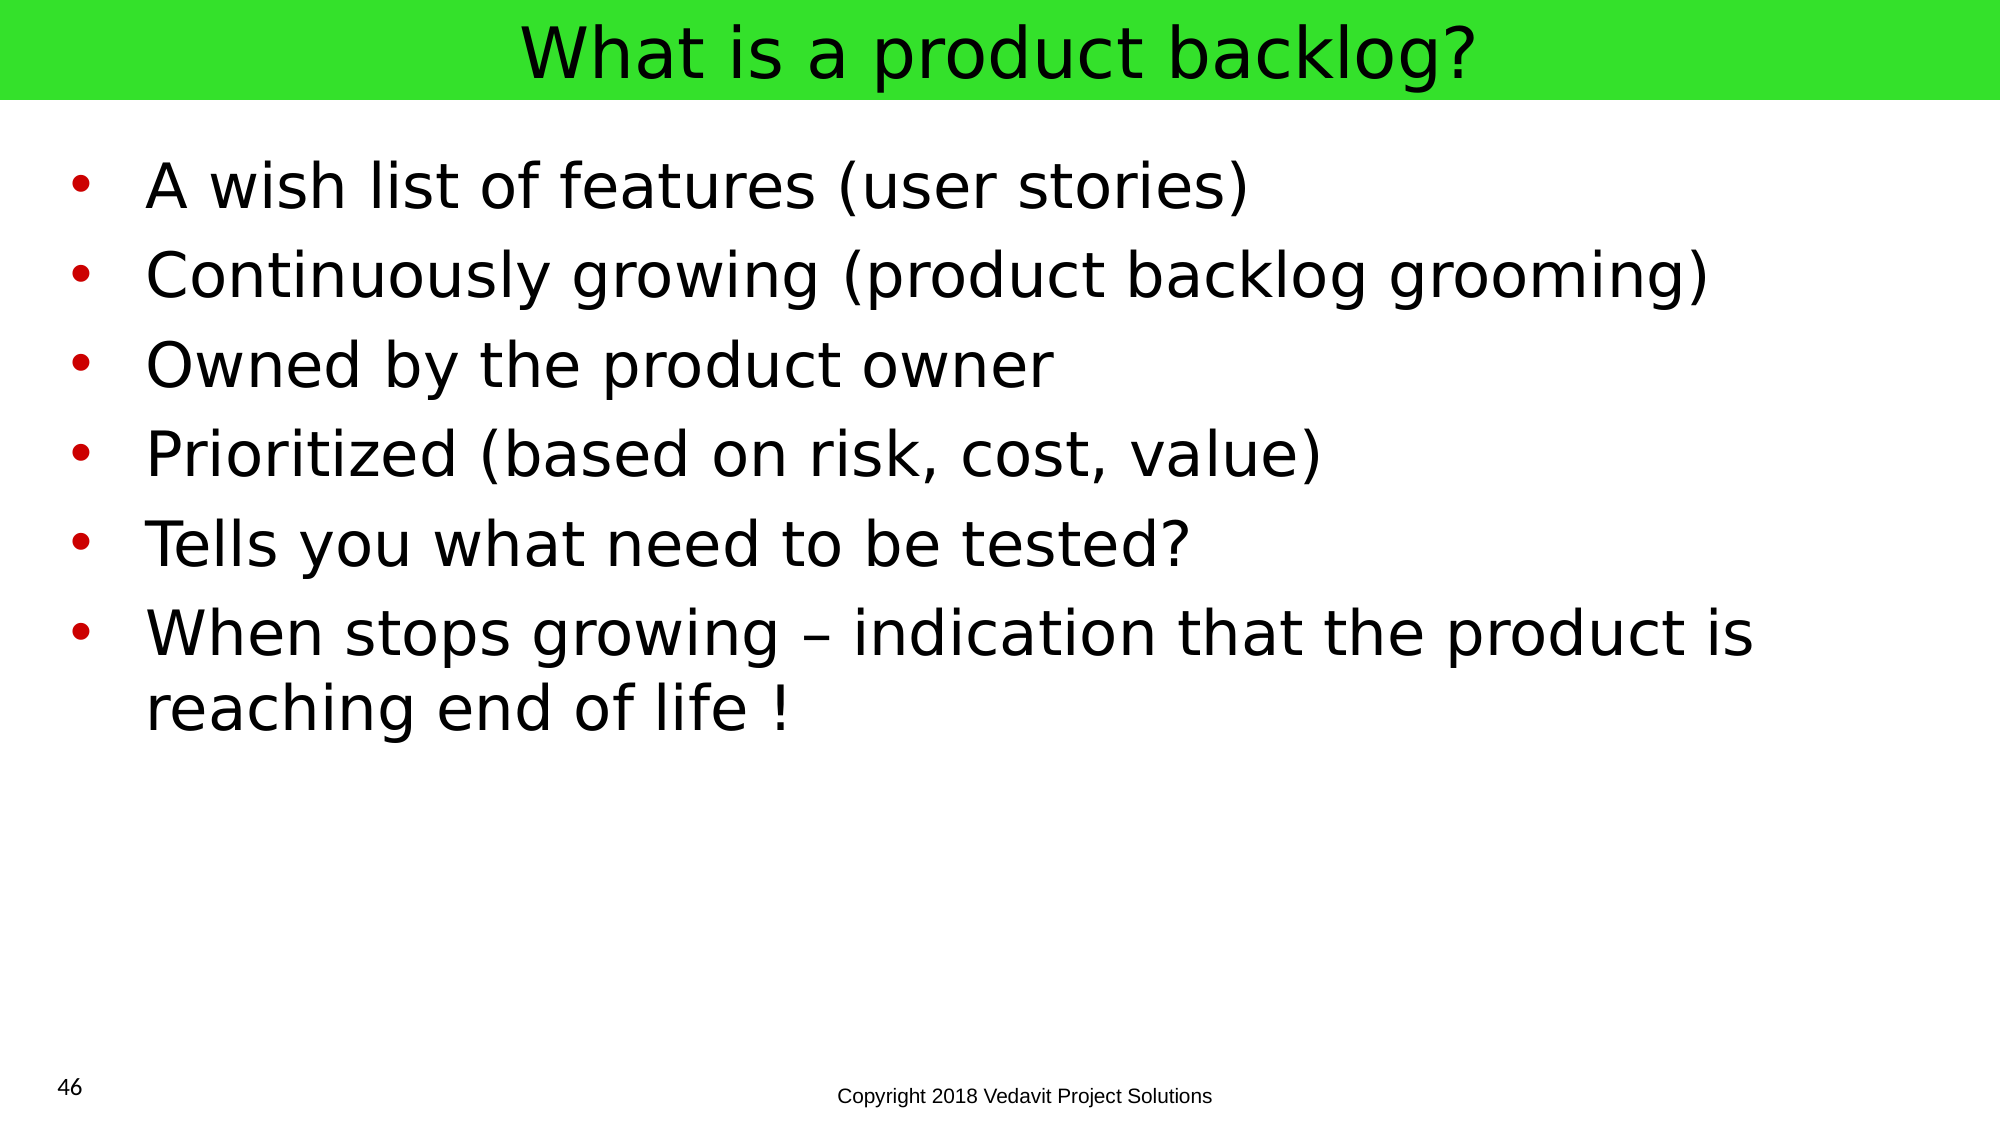

# What is a product backlog?
A wish list of features (user stories)
Continuously growing (product backlog grooming)
Owned by the product owner
Prioritized (based on risk, cost, value)
Tells you what need to be tested?
When stops growing – indication that the product is reaching end of life !
46